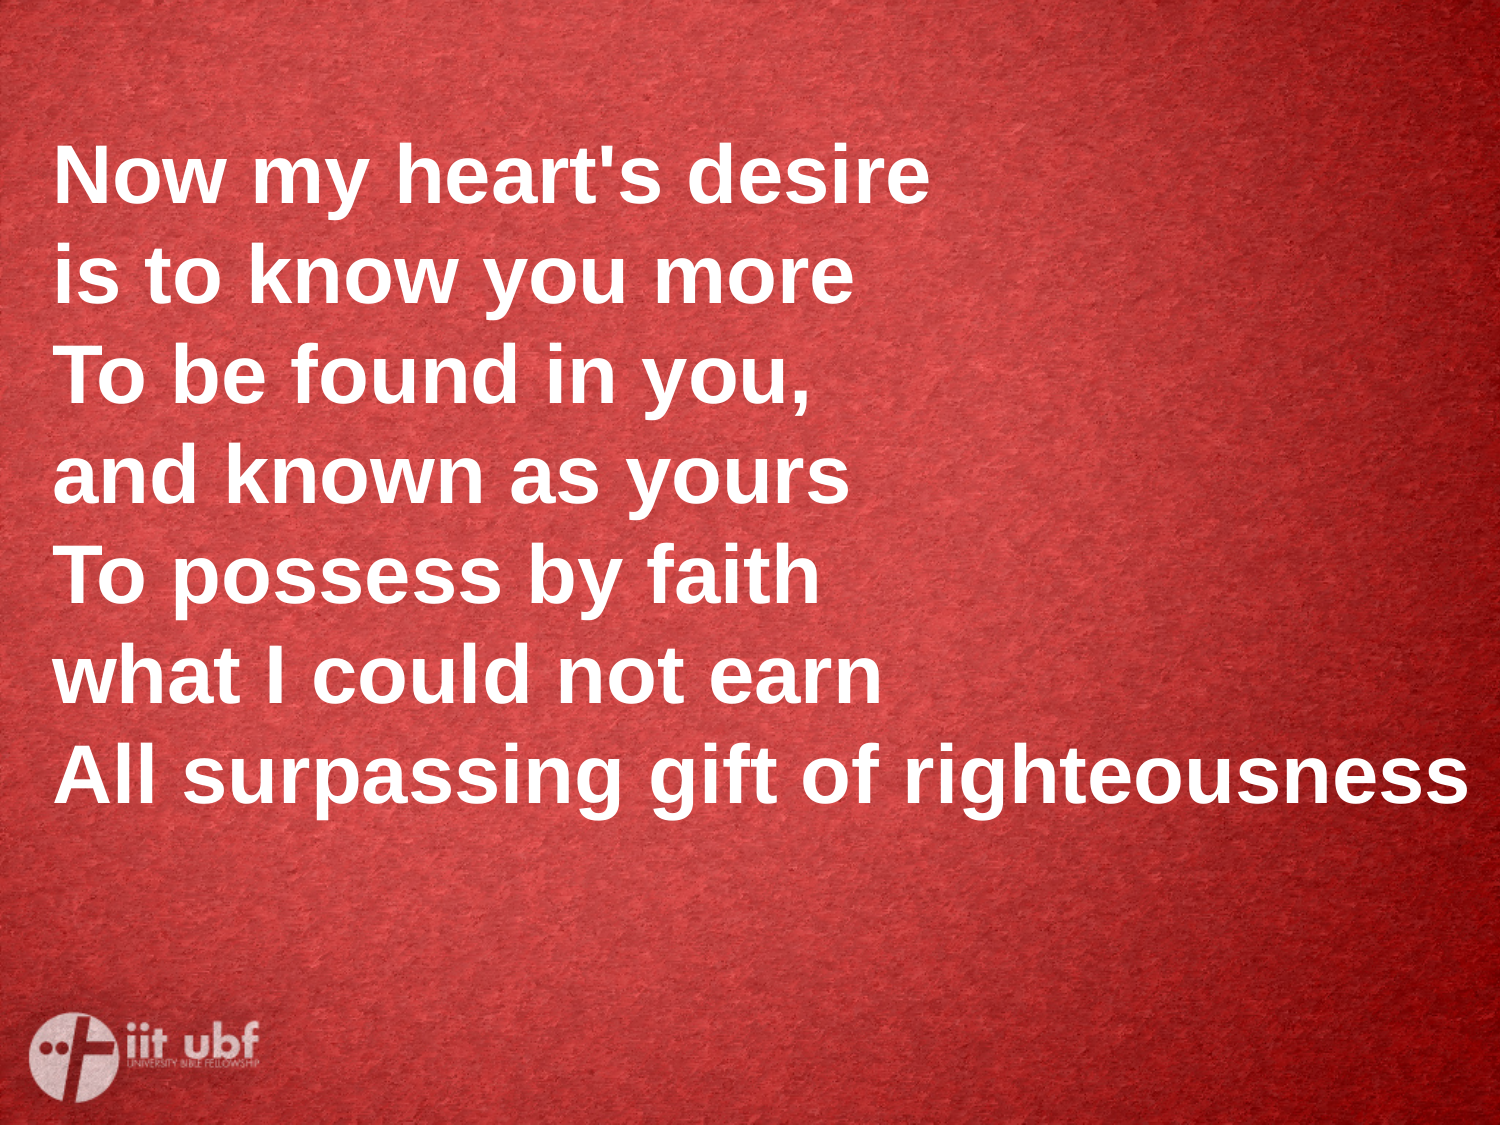

Now my heart's desire
is to know you more
To be found in you,
and known as yours
To possess by faith
what I could not earn
All surpassing gift of righteousness